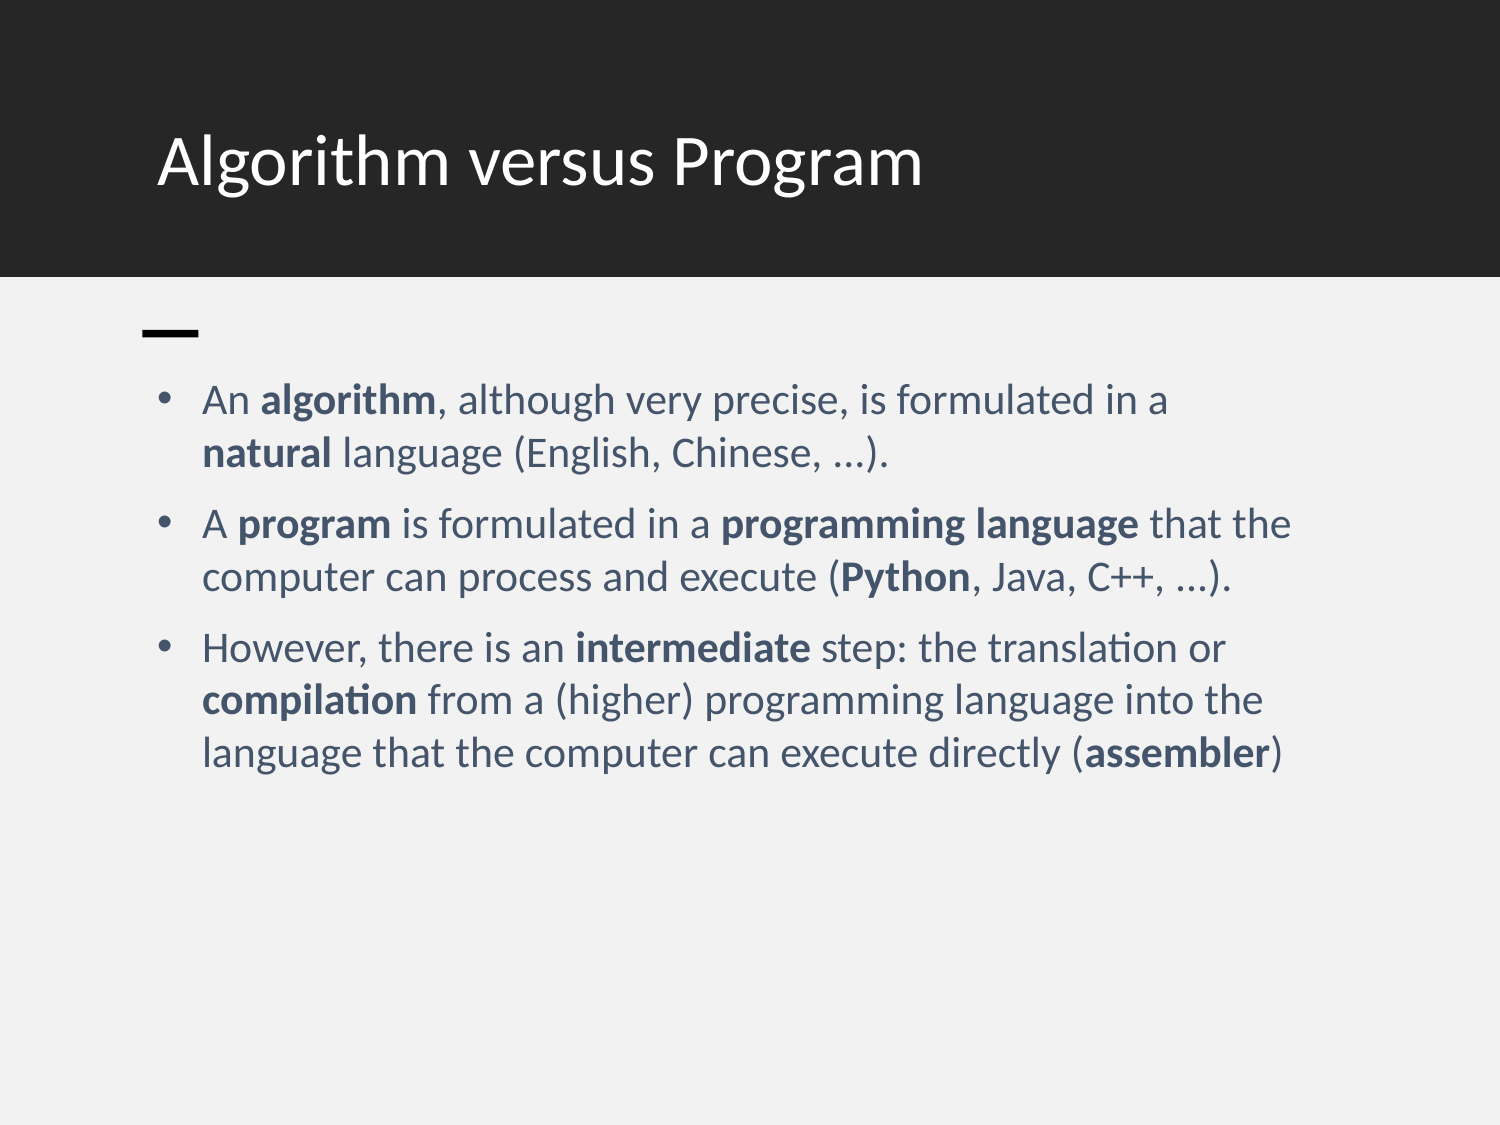

# Algorithm versus Program

An algorithm, although very precise, is formulated in a
natural language (English, Chinese, ...).
A program is formulated in a programming language that the computer can process and execute (Python, Java, C++, ...).
However, there is an intermediate step: the translation or compilation from a (higher) programming language into the language that the computer can execute directly (assembler)
Lutz Pluemer, Programming
19